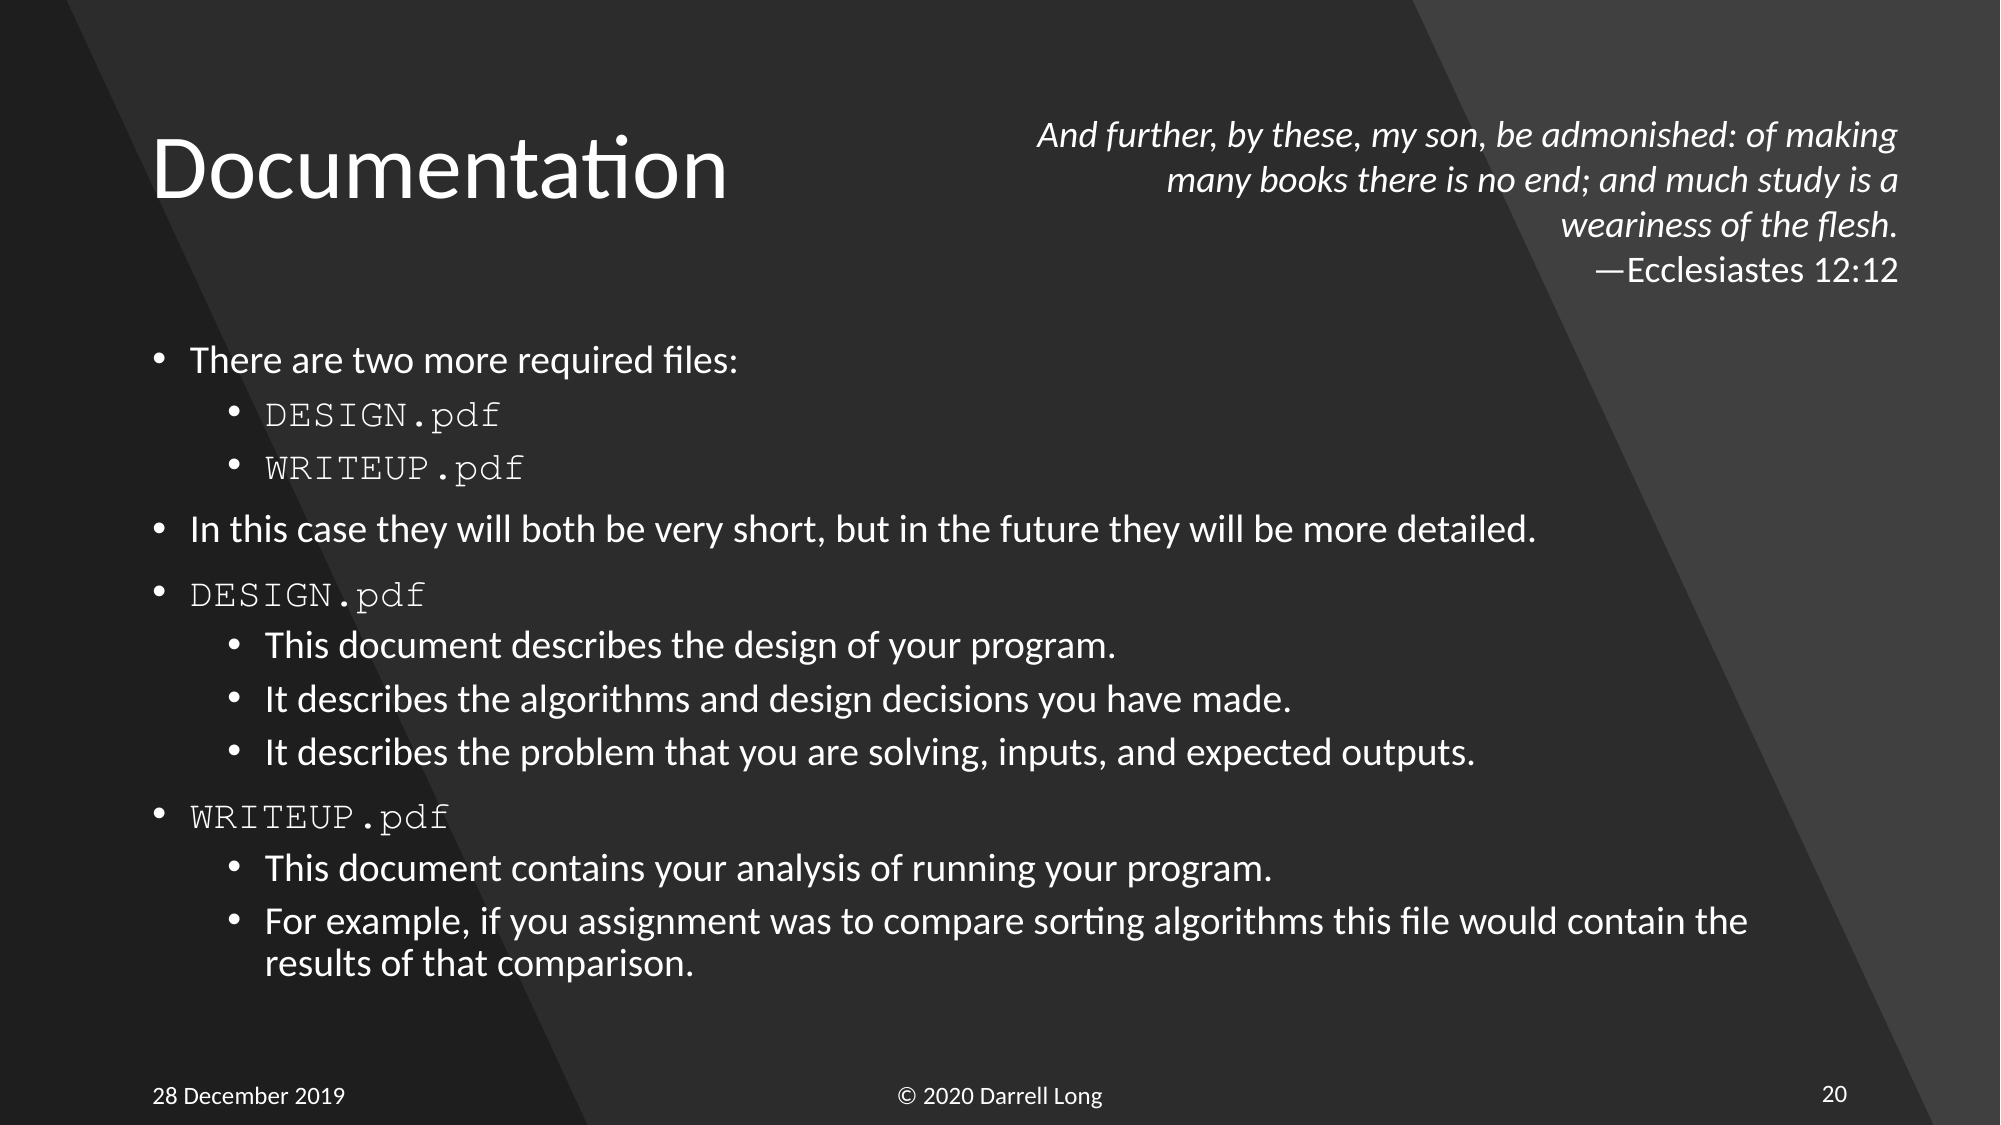

# Documentation
And further, by these, my son, be admonished: of making many books there is no end; and much study is a weariness of the flesh.
—Ecclesiastes 12:12
There are two more required files:
DESIGN.pdf
WRITEUP.pdf
In this case they will both be very short, but in the future they will be more detailed.
DESIGN.pdf
This document describes the design of your program.
It describes the algorithms and design decisions you have made.
It describes the problem that you are solving, inputs, and expected outputs.
WRITEUP.pdf
This document contains your analysis of running your program.
For example, if you assignment was to compare sorting algorithms this file would contain the results of that comparison.

20
© 2020 Darrell Long
28 December 2019